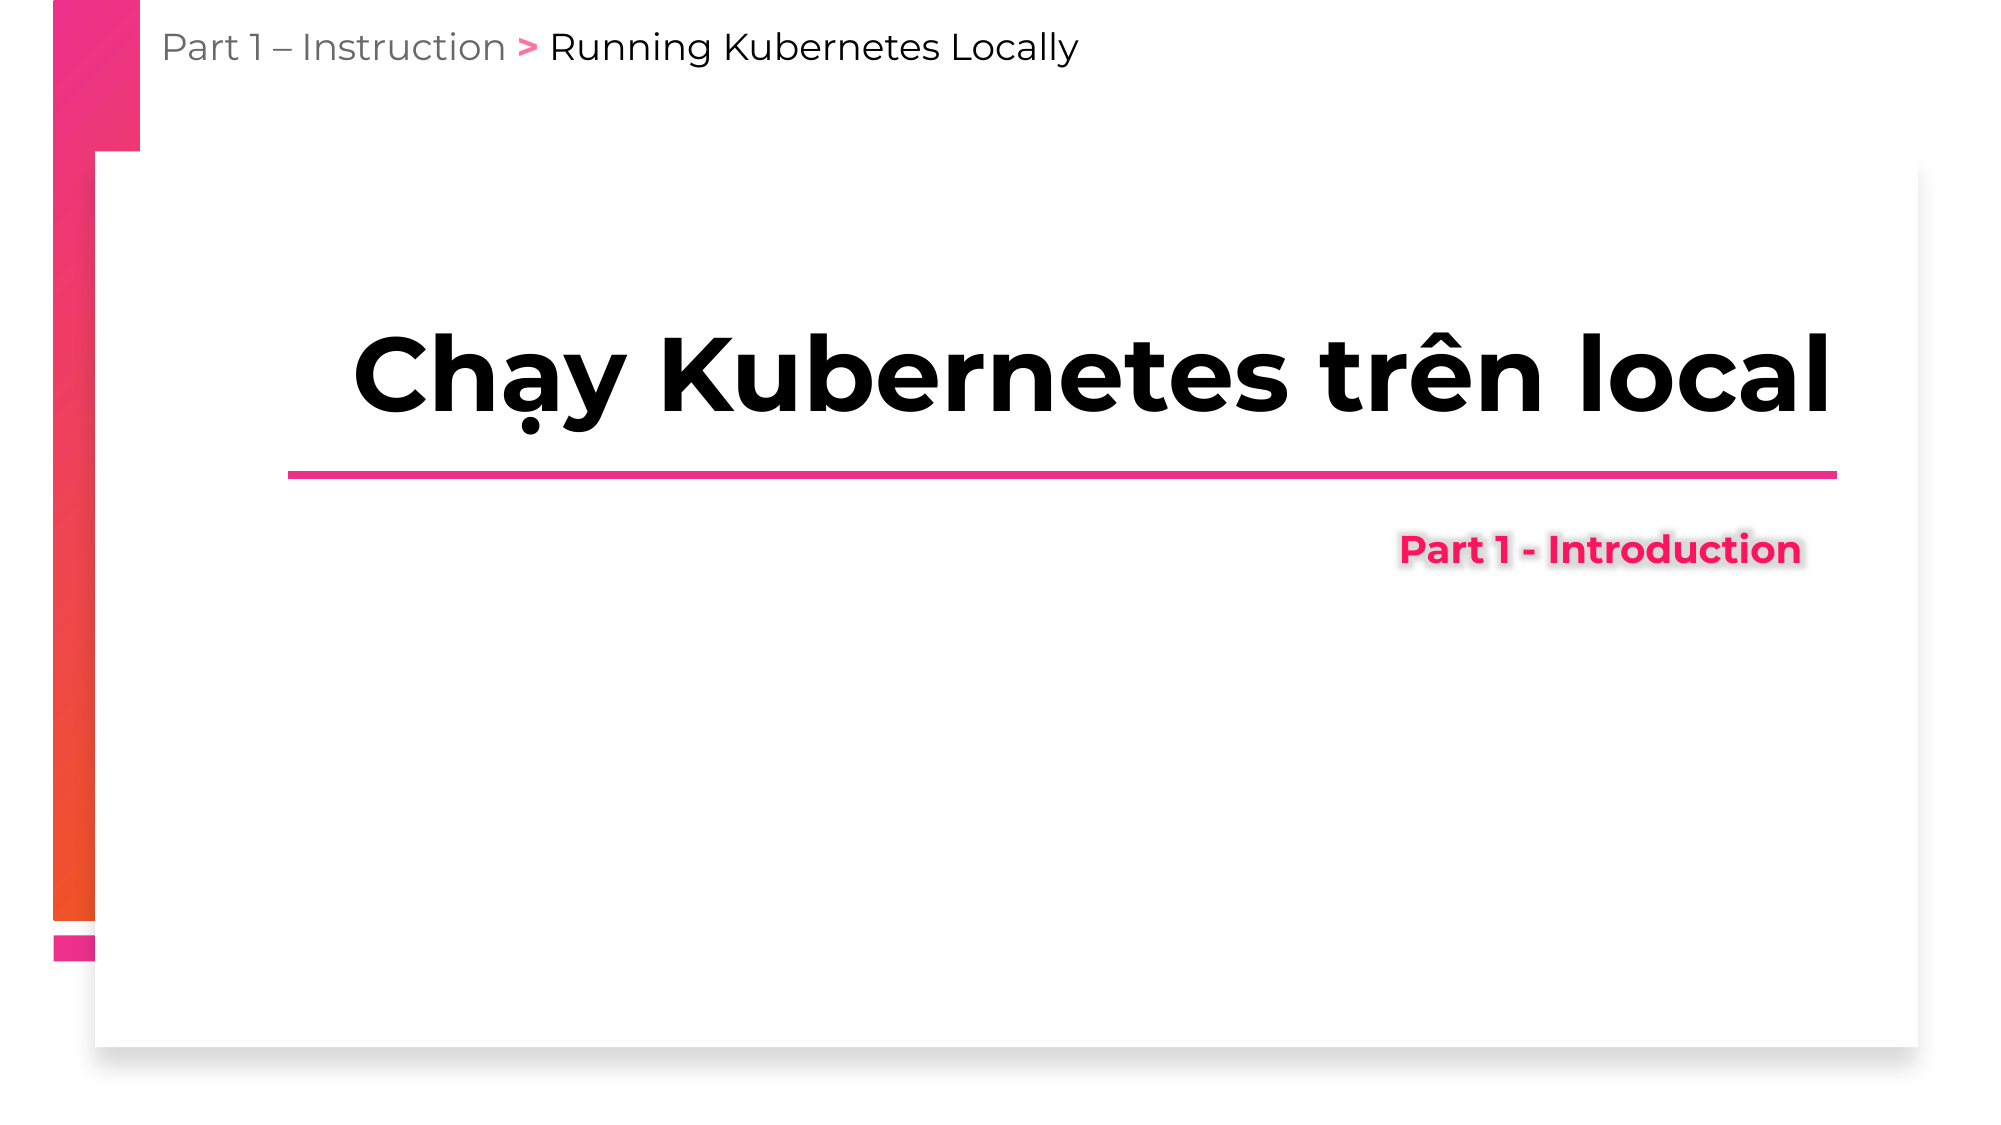

Part 1 – Instruction > Running Kubernetes Locally

Chạy Kubernetes trên local

Part 1 - Introduction